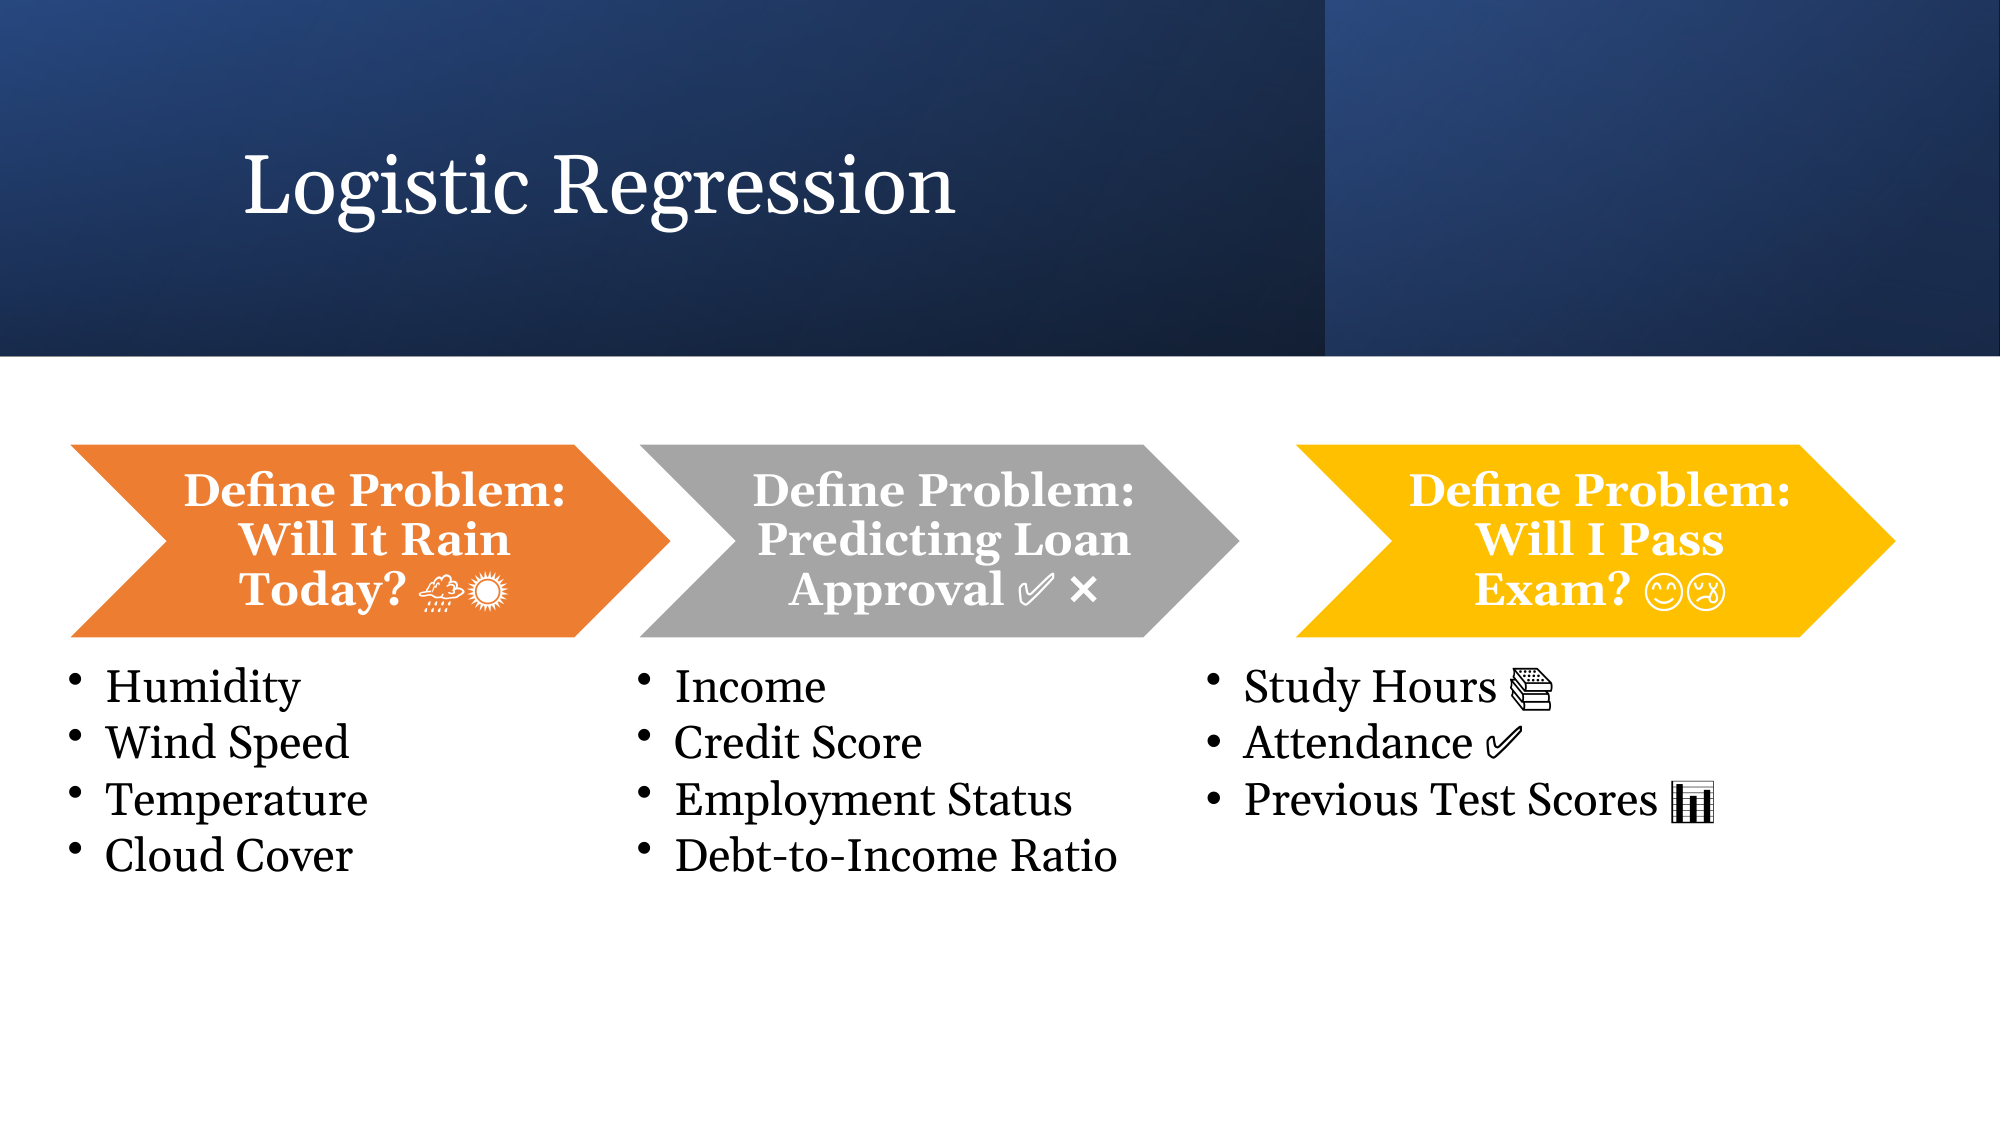

# Logistic Regression
Define Problem: Will It Rain Today? 🌧️☀️
Humidity
Wind Speed
Temperature
Cloud Cover
Define Problem: Predicting Loan Approval ✅ ❌
Income
Credit Score
Employment Status
Debt-to-Income Ratio
Define Problem: Will I Pass Exam? 😊😢
Study Hours 📚
Attendance ✅
Previous Test Scores 📊